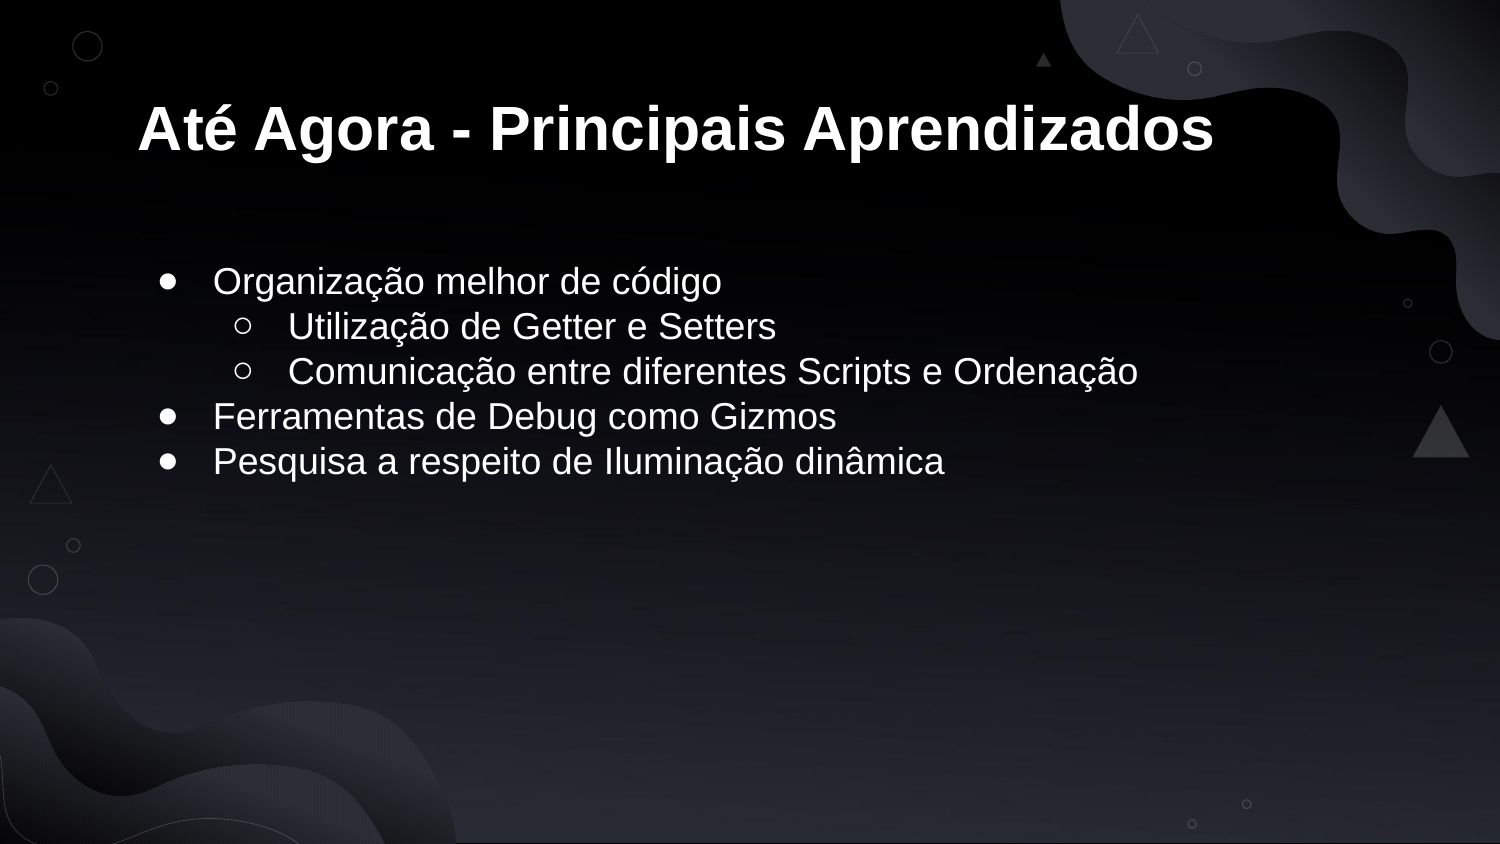

# Até Agora - Principais Aprendizados
Organização melhor de código
Utilização de Getter e Setters
Comunicação entre diferentes Scripts e Ordenação
Ferramentas de Debug como Gizmos
Pesquisa a respeito de Iluminação dinâmica